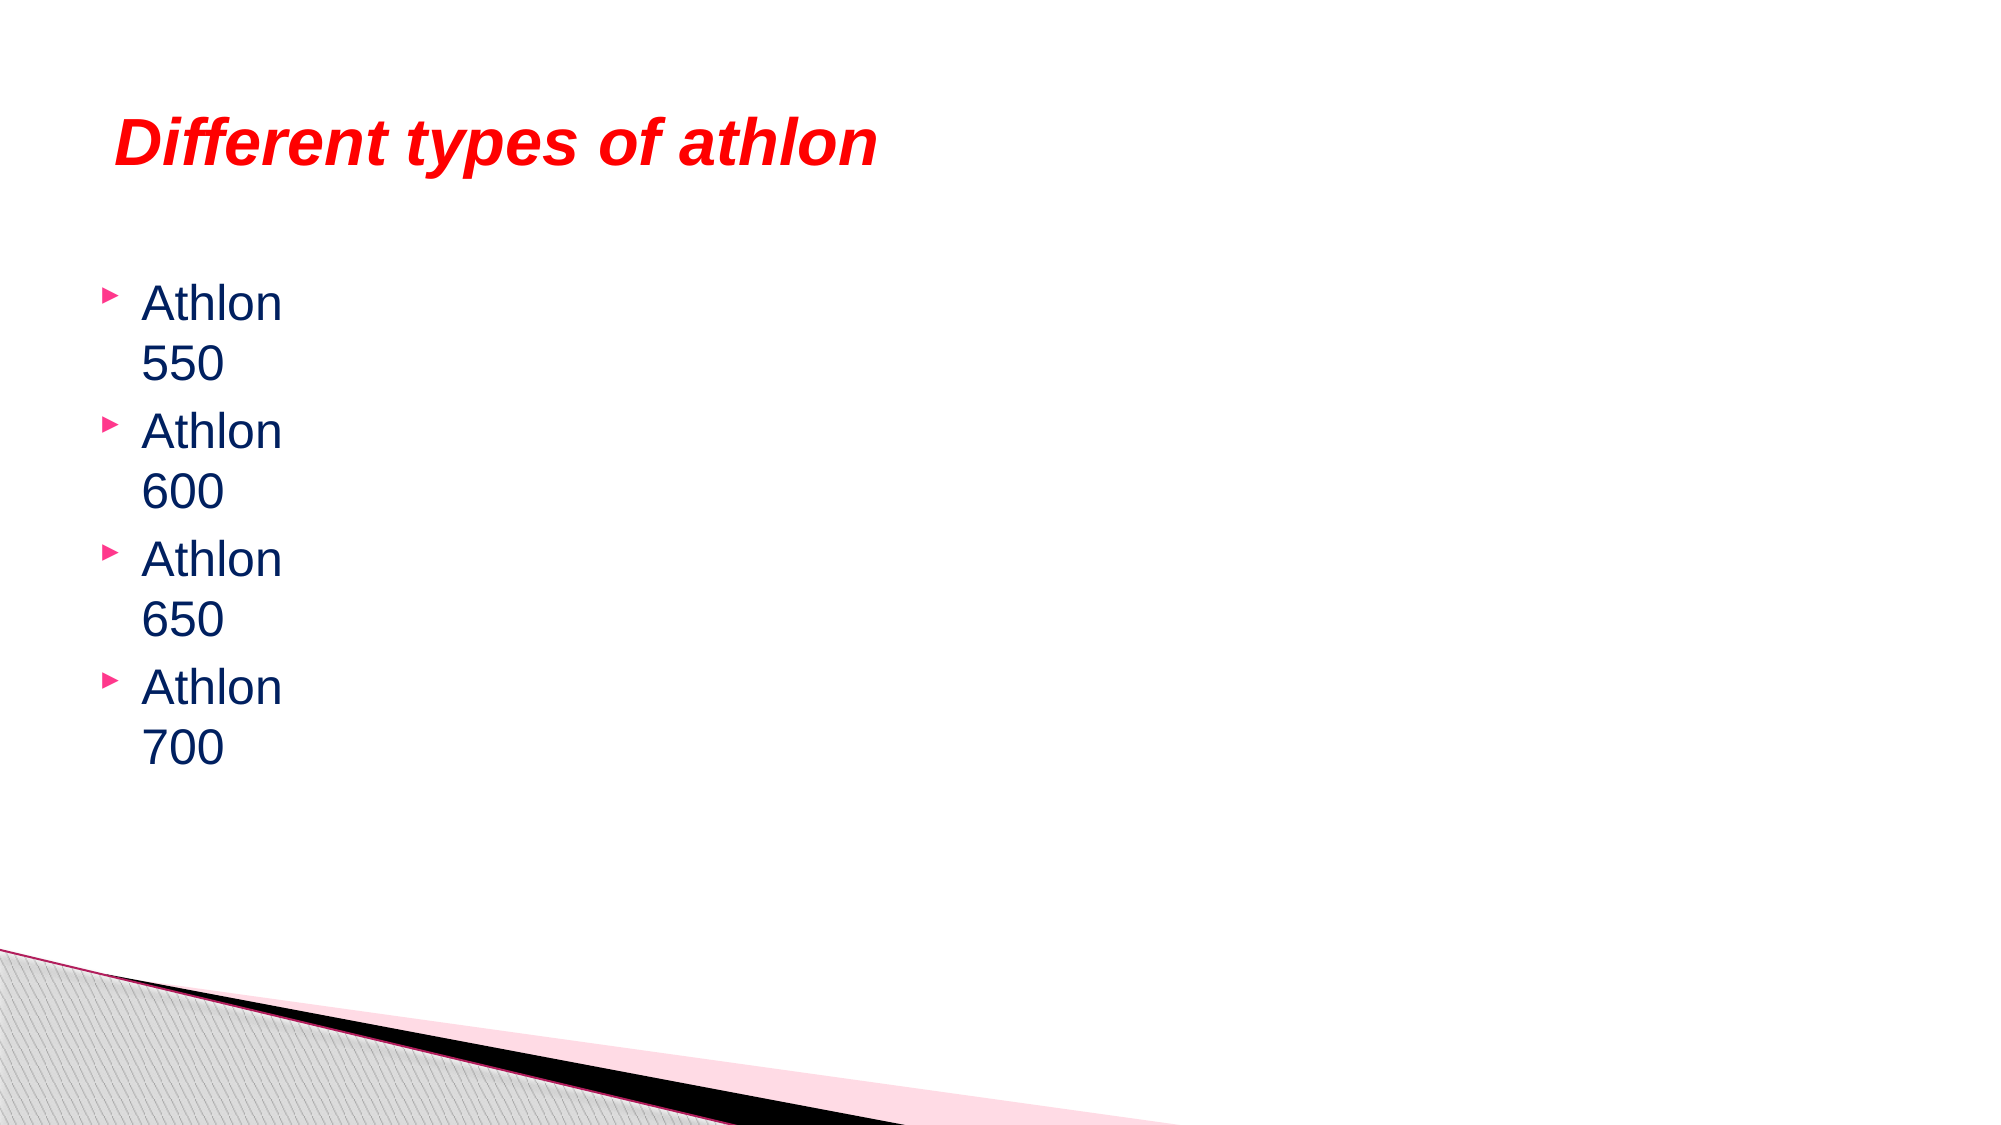

# Different types of athlon
Athlon 550
Athlon 600
Athlon 650
Athlon 700